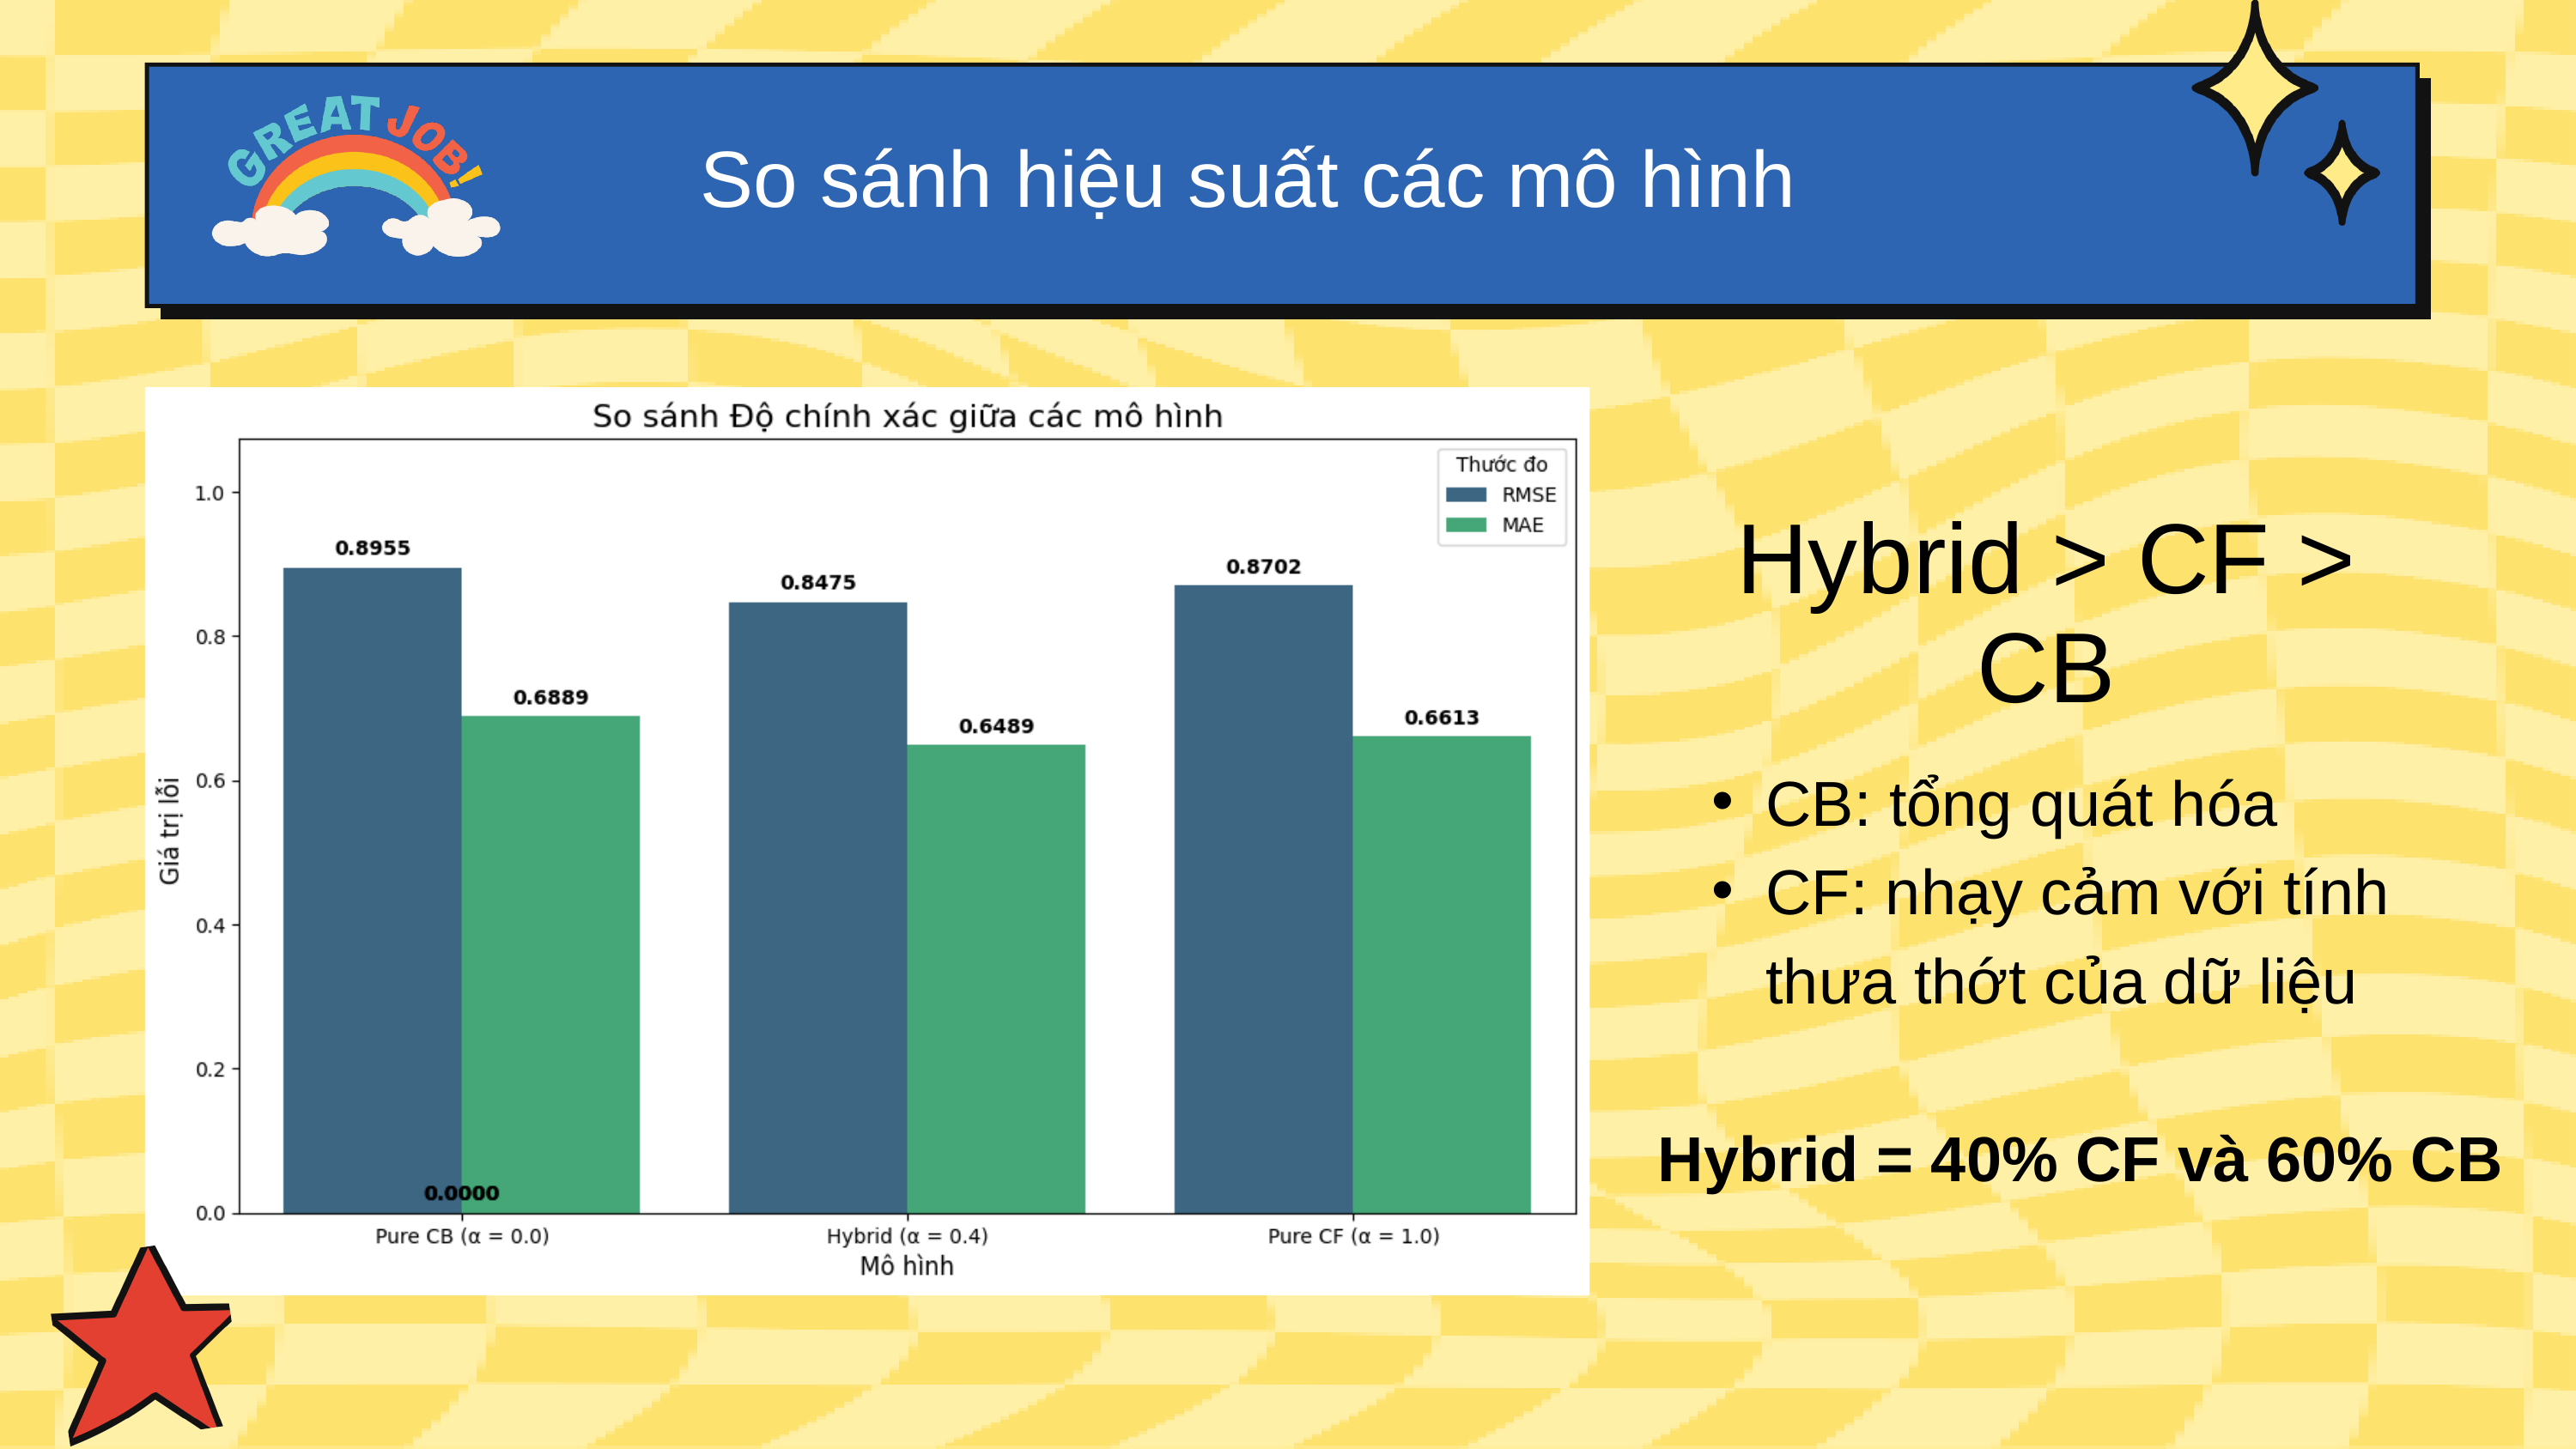

So sánh hiệu suất các mô hình

Hybrid > CF > CB
CB: tổng quát hóa
CF: nhạy cảm với tính thưa thớt của dữ liệu

Hybrid = 40% CF và 60% CB